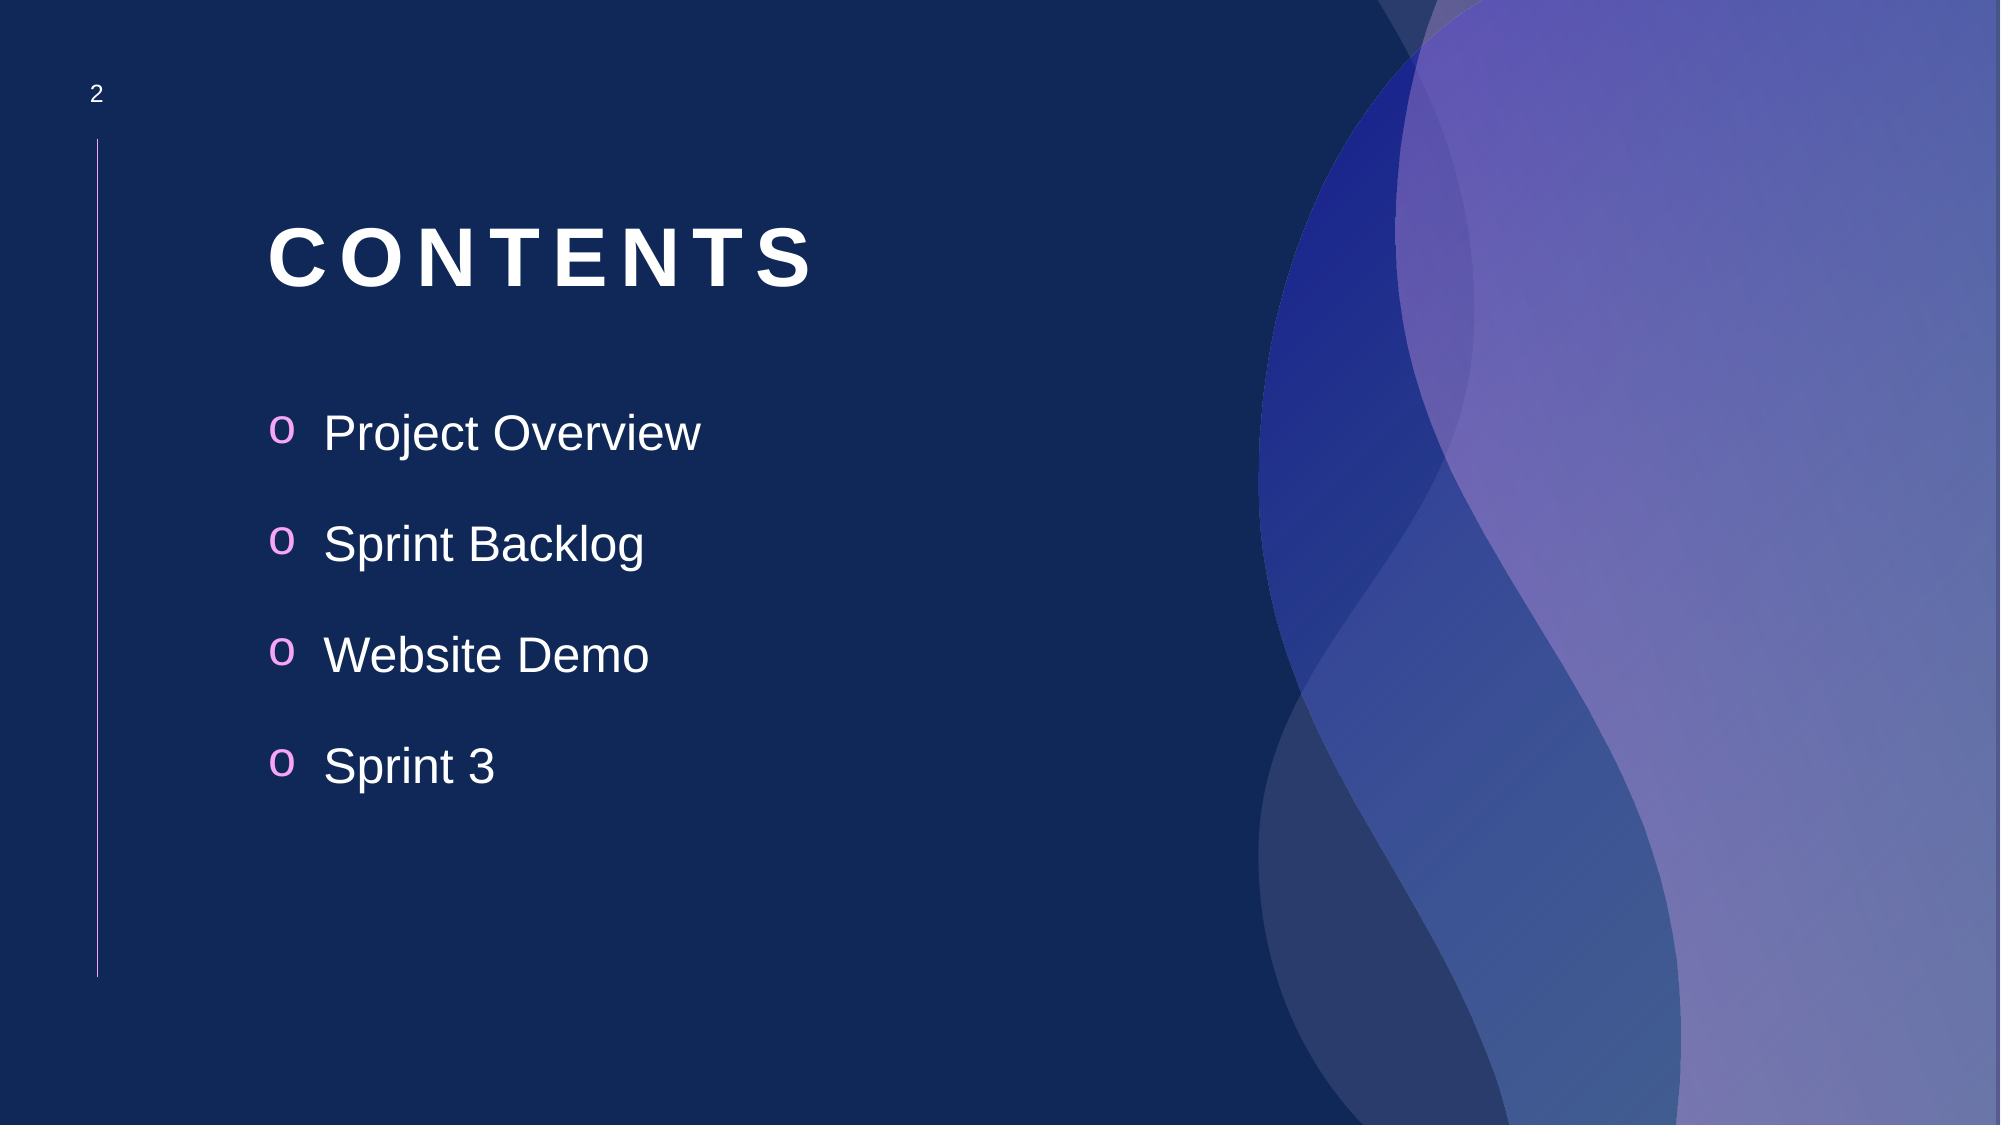

2
# CONTENTS
Project Overview
Sprint Backlog
Website Demo
Sprint 3